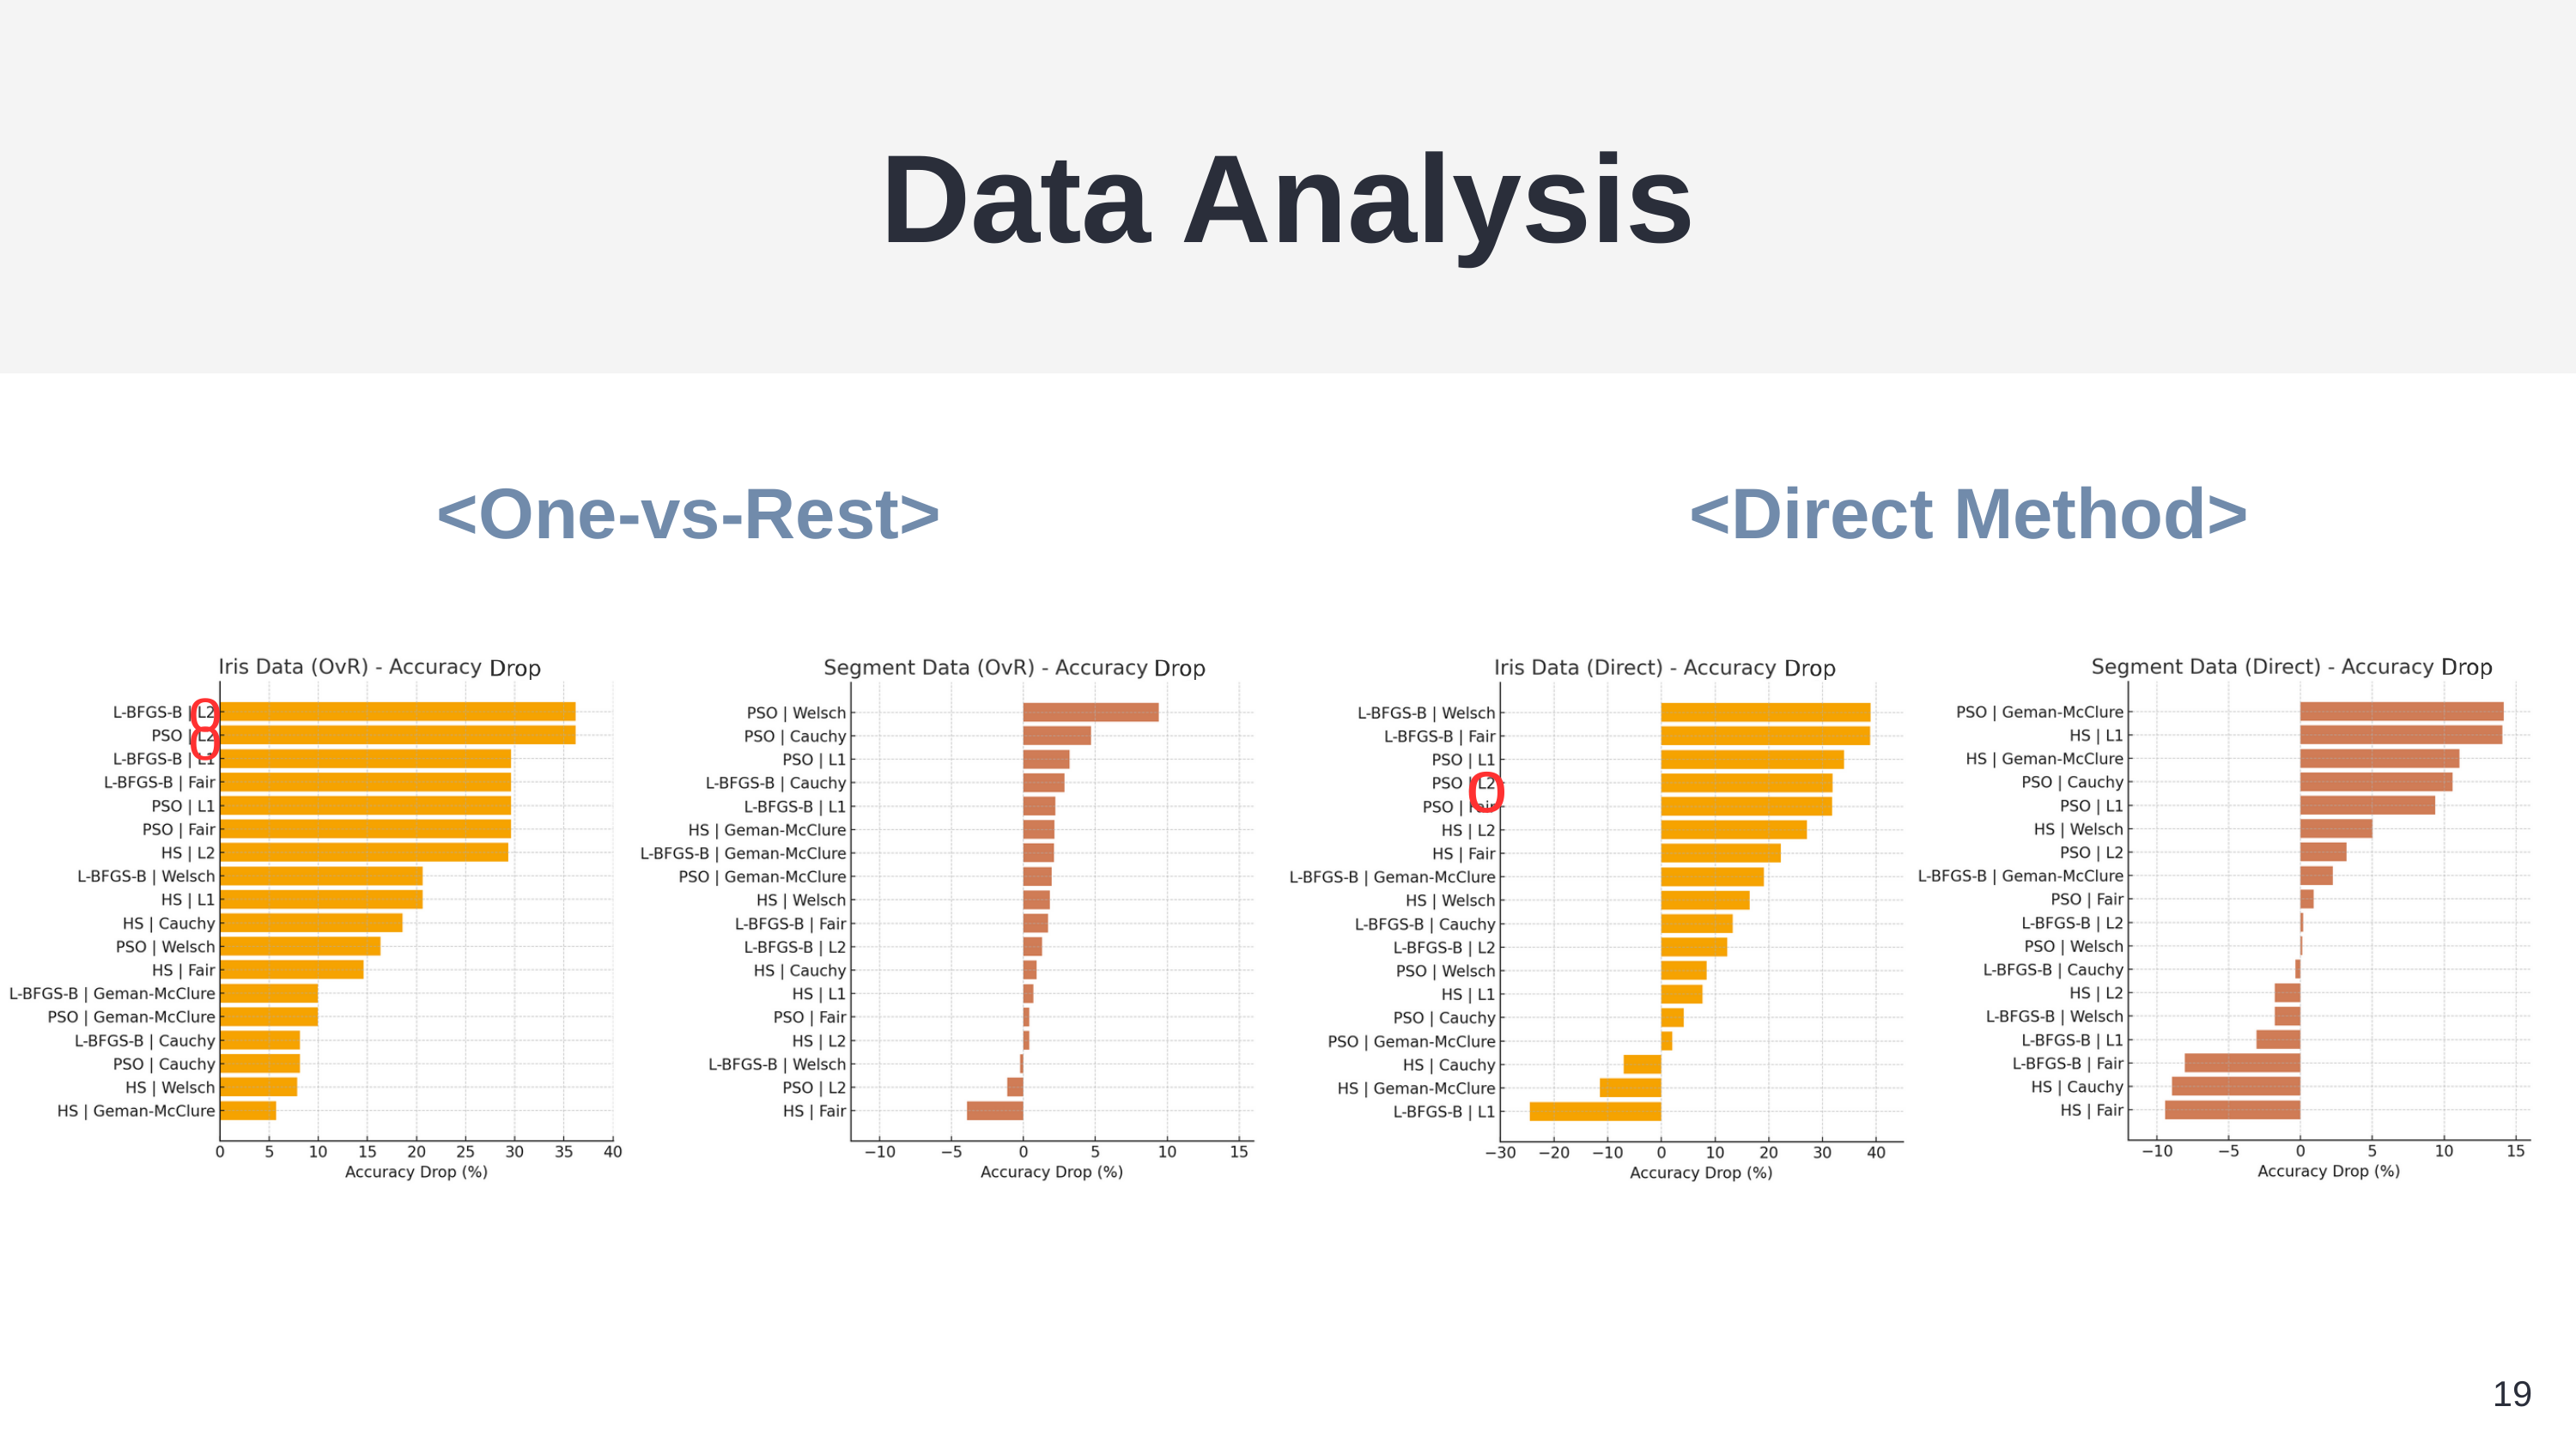

Data Analysis
Data Analysis
<One-vs-Rest>
  <Direct Method>

o
o
o

19